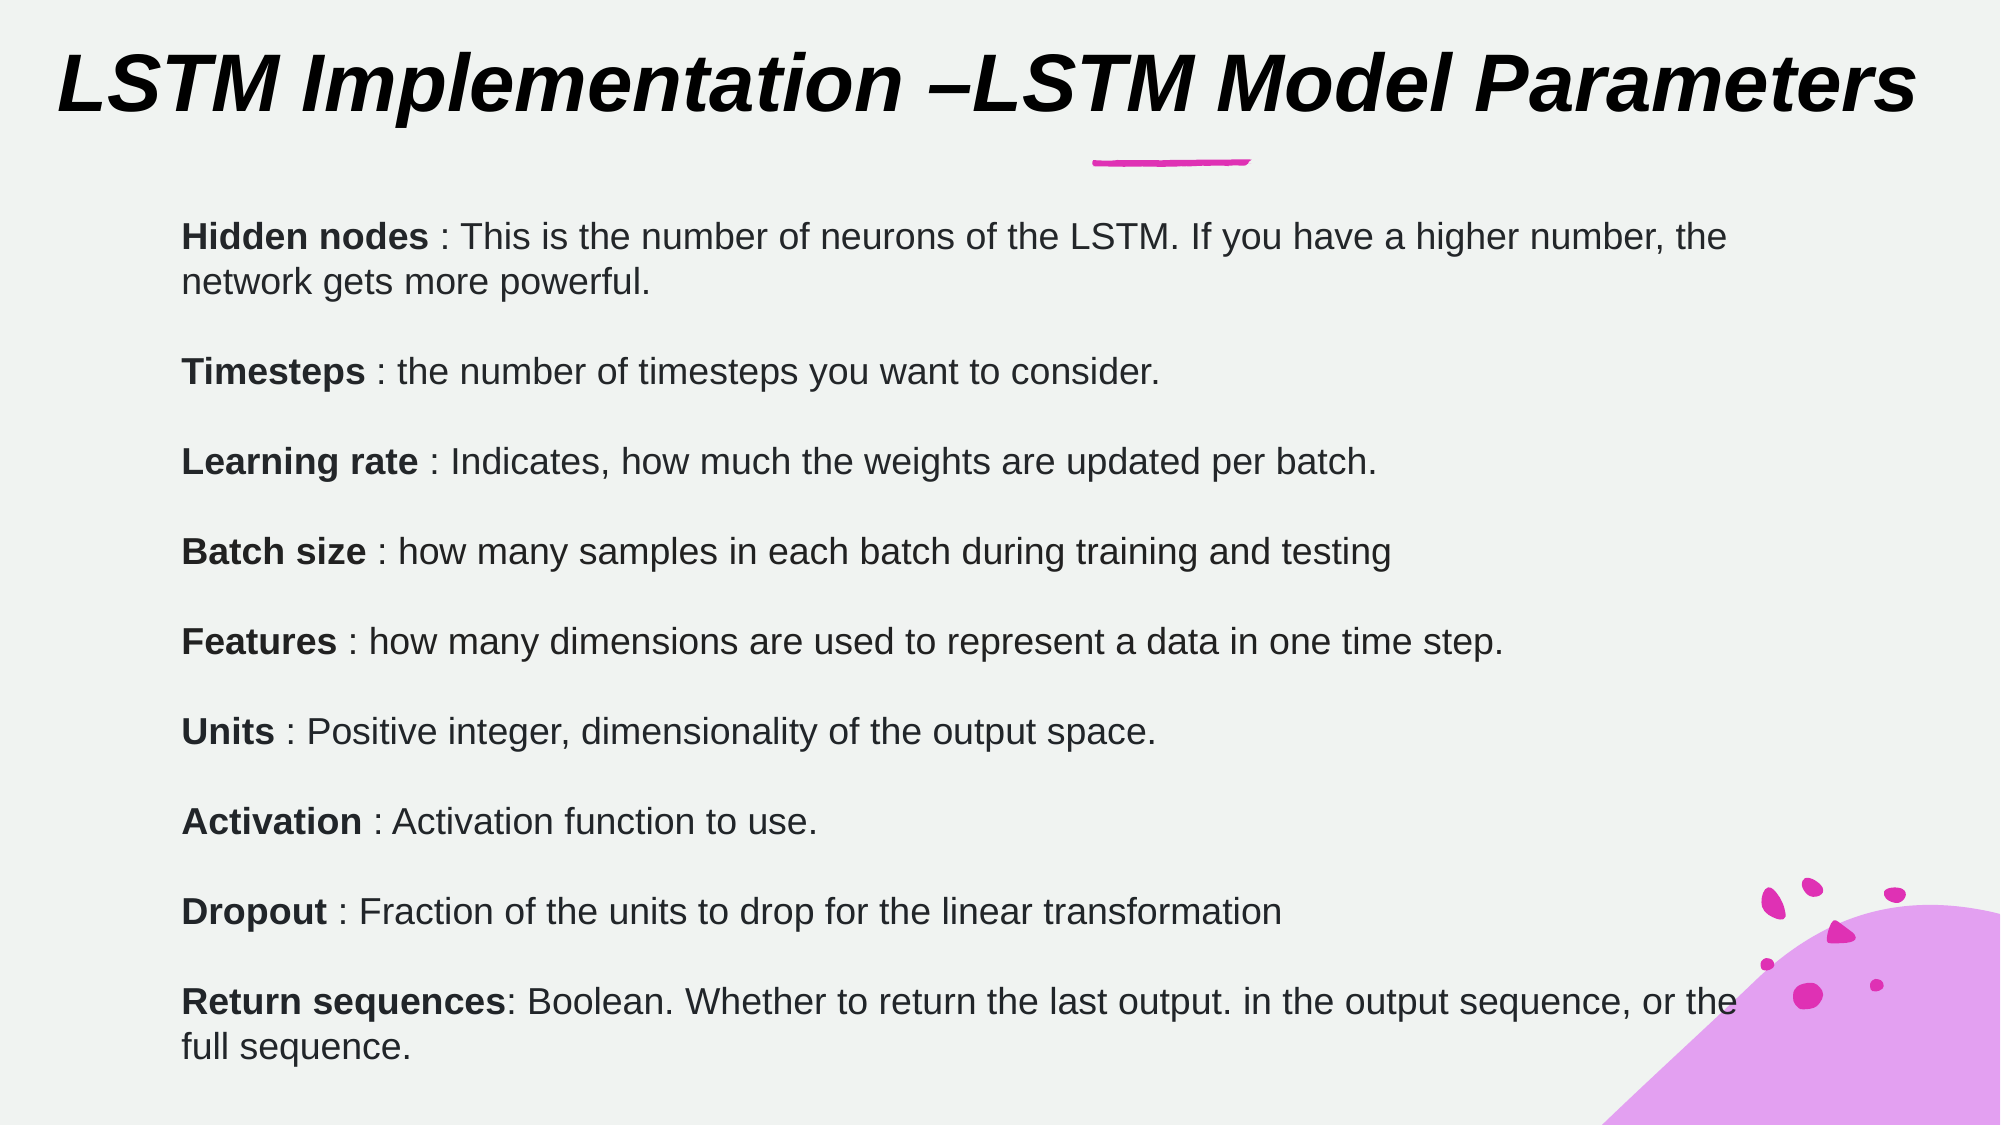

# LSTM Implementation –LSTM Model Parameters

Hidden nodes : This is the number of neurons of the LSTM. If you have a higher number, the network gets more powerful.

Timesteps : the number of timesteps you want to consider.

Learning rate : Indicates, how much the weights are updated per batch.

Batch size : how many samples in each batch during training and testing

Features : how many dimensions are used to represent a data in one time step.

Units : Positive integer, dimensionality of the output space.

Activation : Activation function to use.

Dropout : Fraction of the units to drop for the linear transformation

Return sequences: Boolean. Whether to return the last output. in the output sequence, or the full sequence.